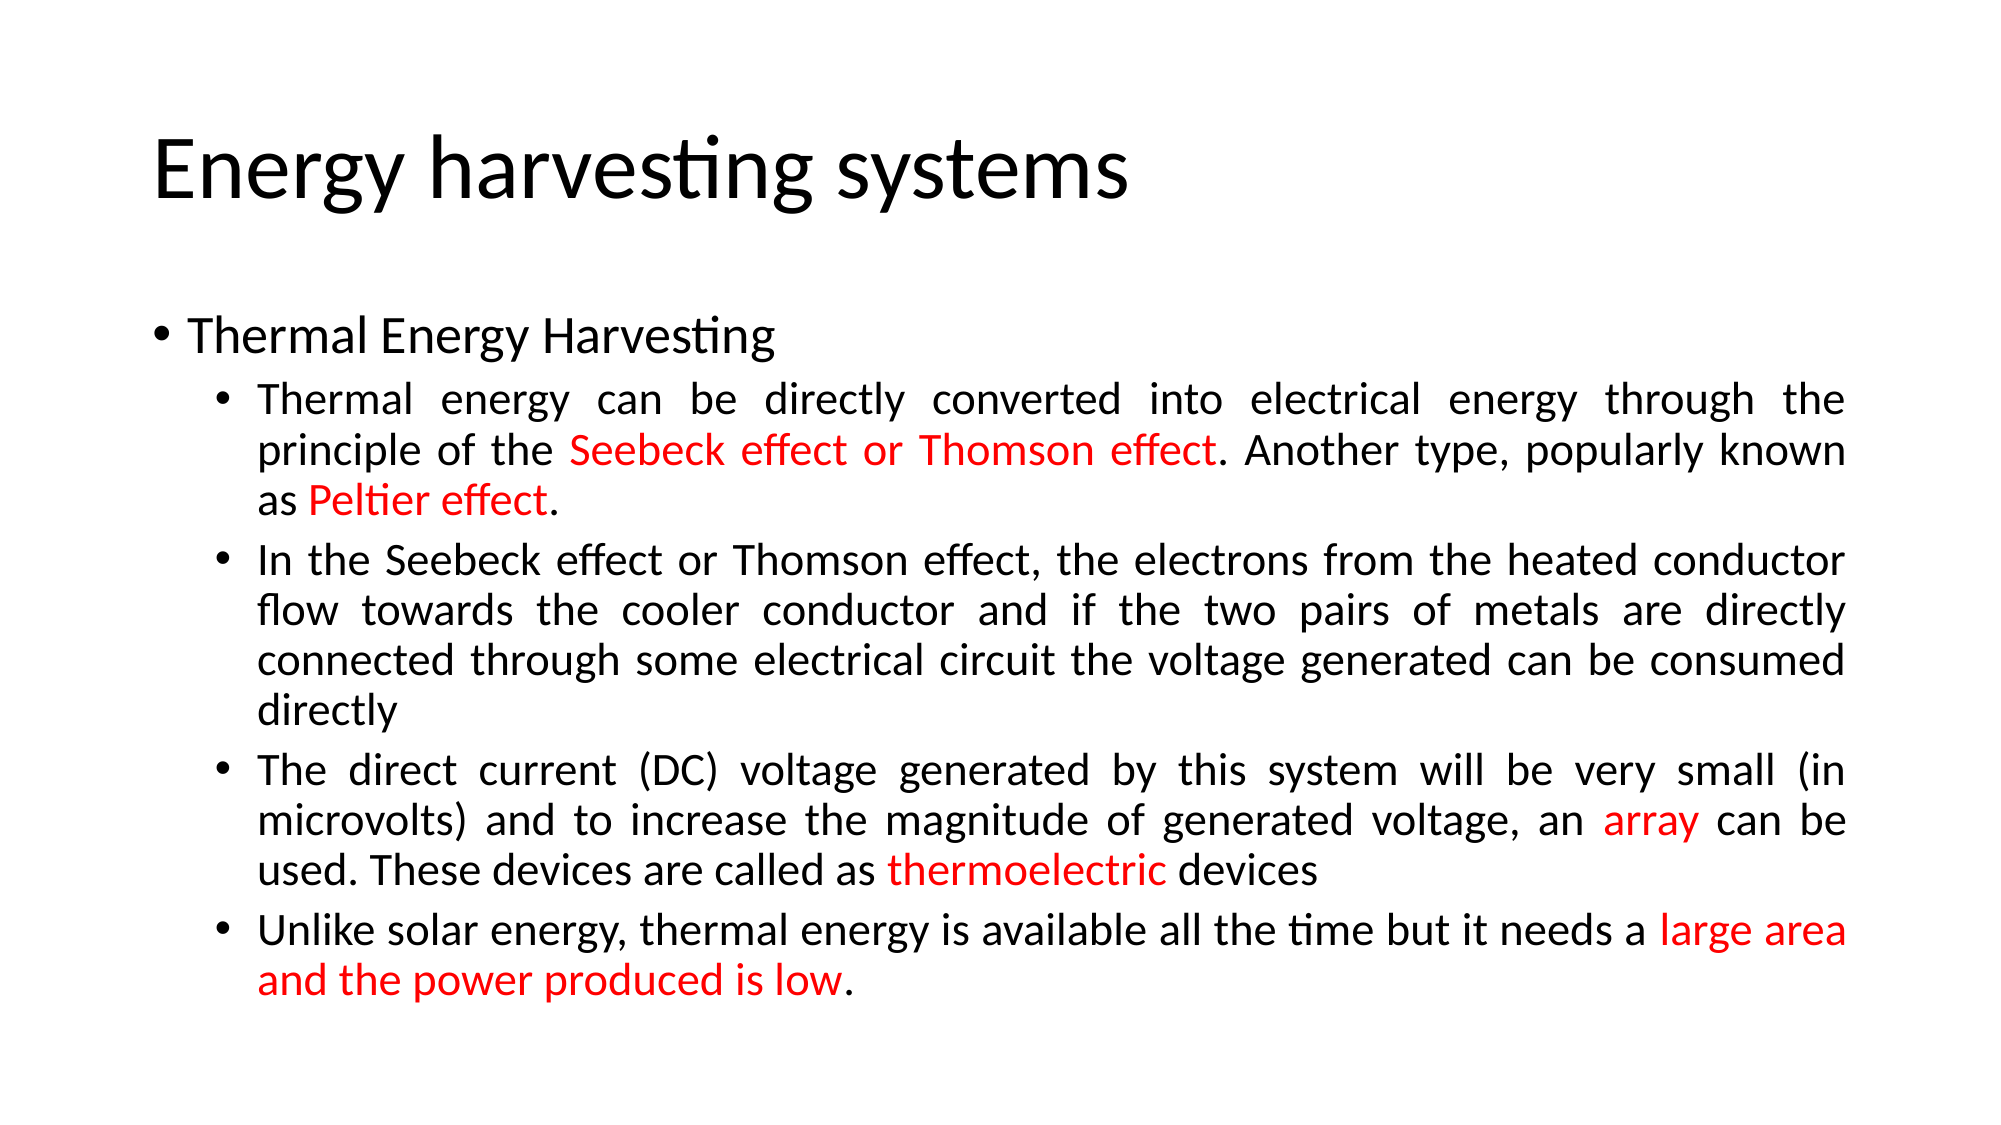

# Energy harvesting systems
Thermal Energy Harvesting
Thermal energy can be directly converted into electrical energy through the principle of the Seebeck effect or Thomson effect. Another type, popularly known as Peltier effect.
In the Seebeck effect or Thomson effect, the electrons from the heated conductor flow towards the cooler conductor and if the two pairs of metals are directly connected through some electrical circuit the voltage generated can be consumed directly
The direct current (DC) voltage generated by this system will be very small (in microvolts) and to increase the magnitude of generated voltage, an array can be used. These devices are called as thermoelectric devices
Unlike solar energy, thermal energy is available all the time but it needs a large area and the power produced is low.